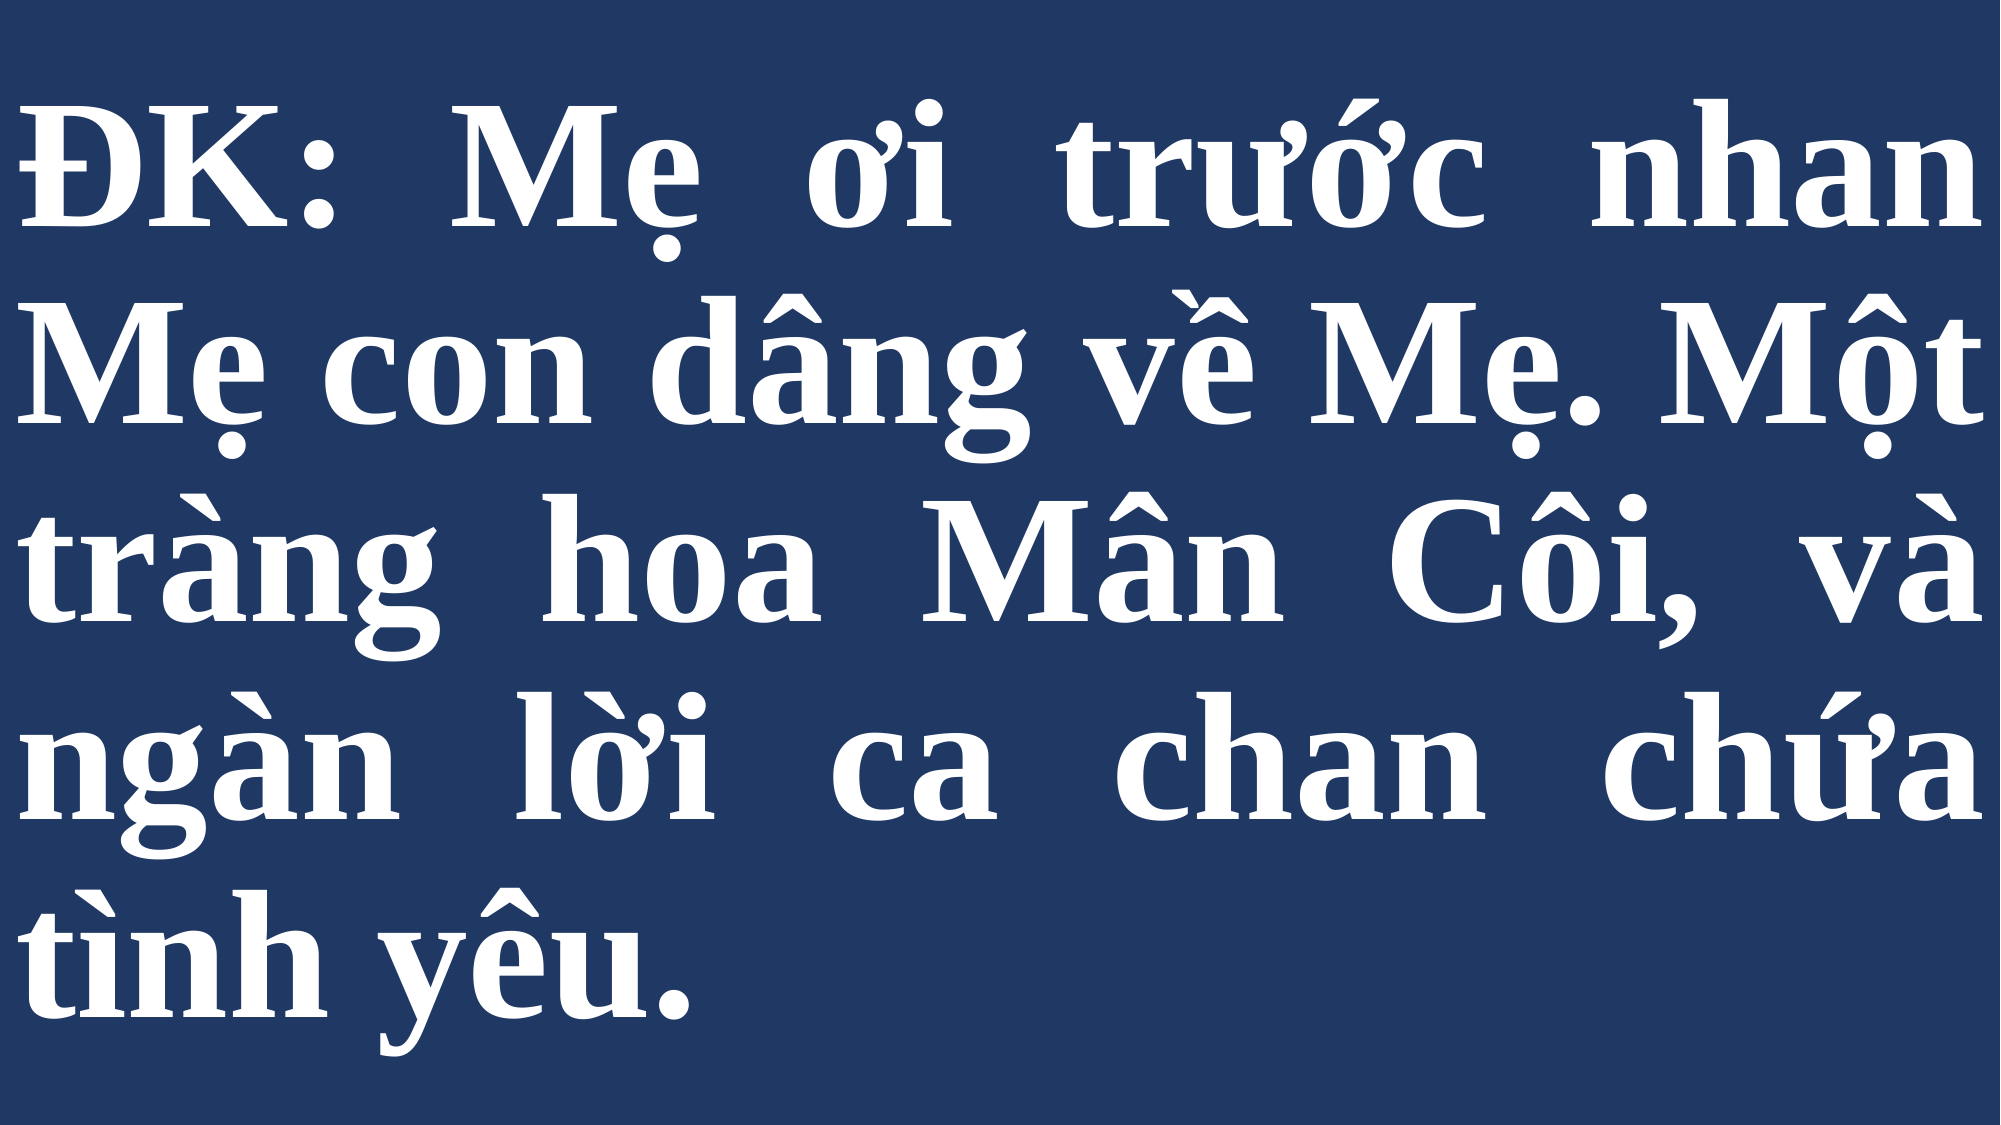

# ĐK: Mẹ ơi trước nhan Mẹ con dâng về Mẹ. Một tràng hoa Mân Côi, và ngàn lời ca chan chứa tình yêu.